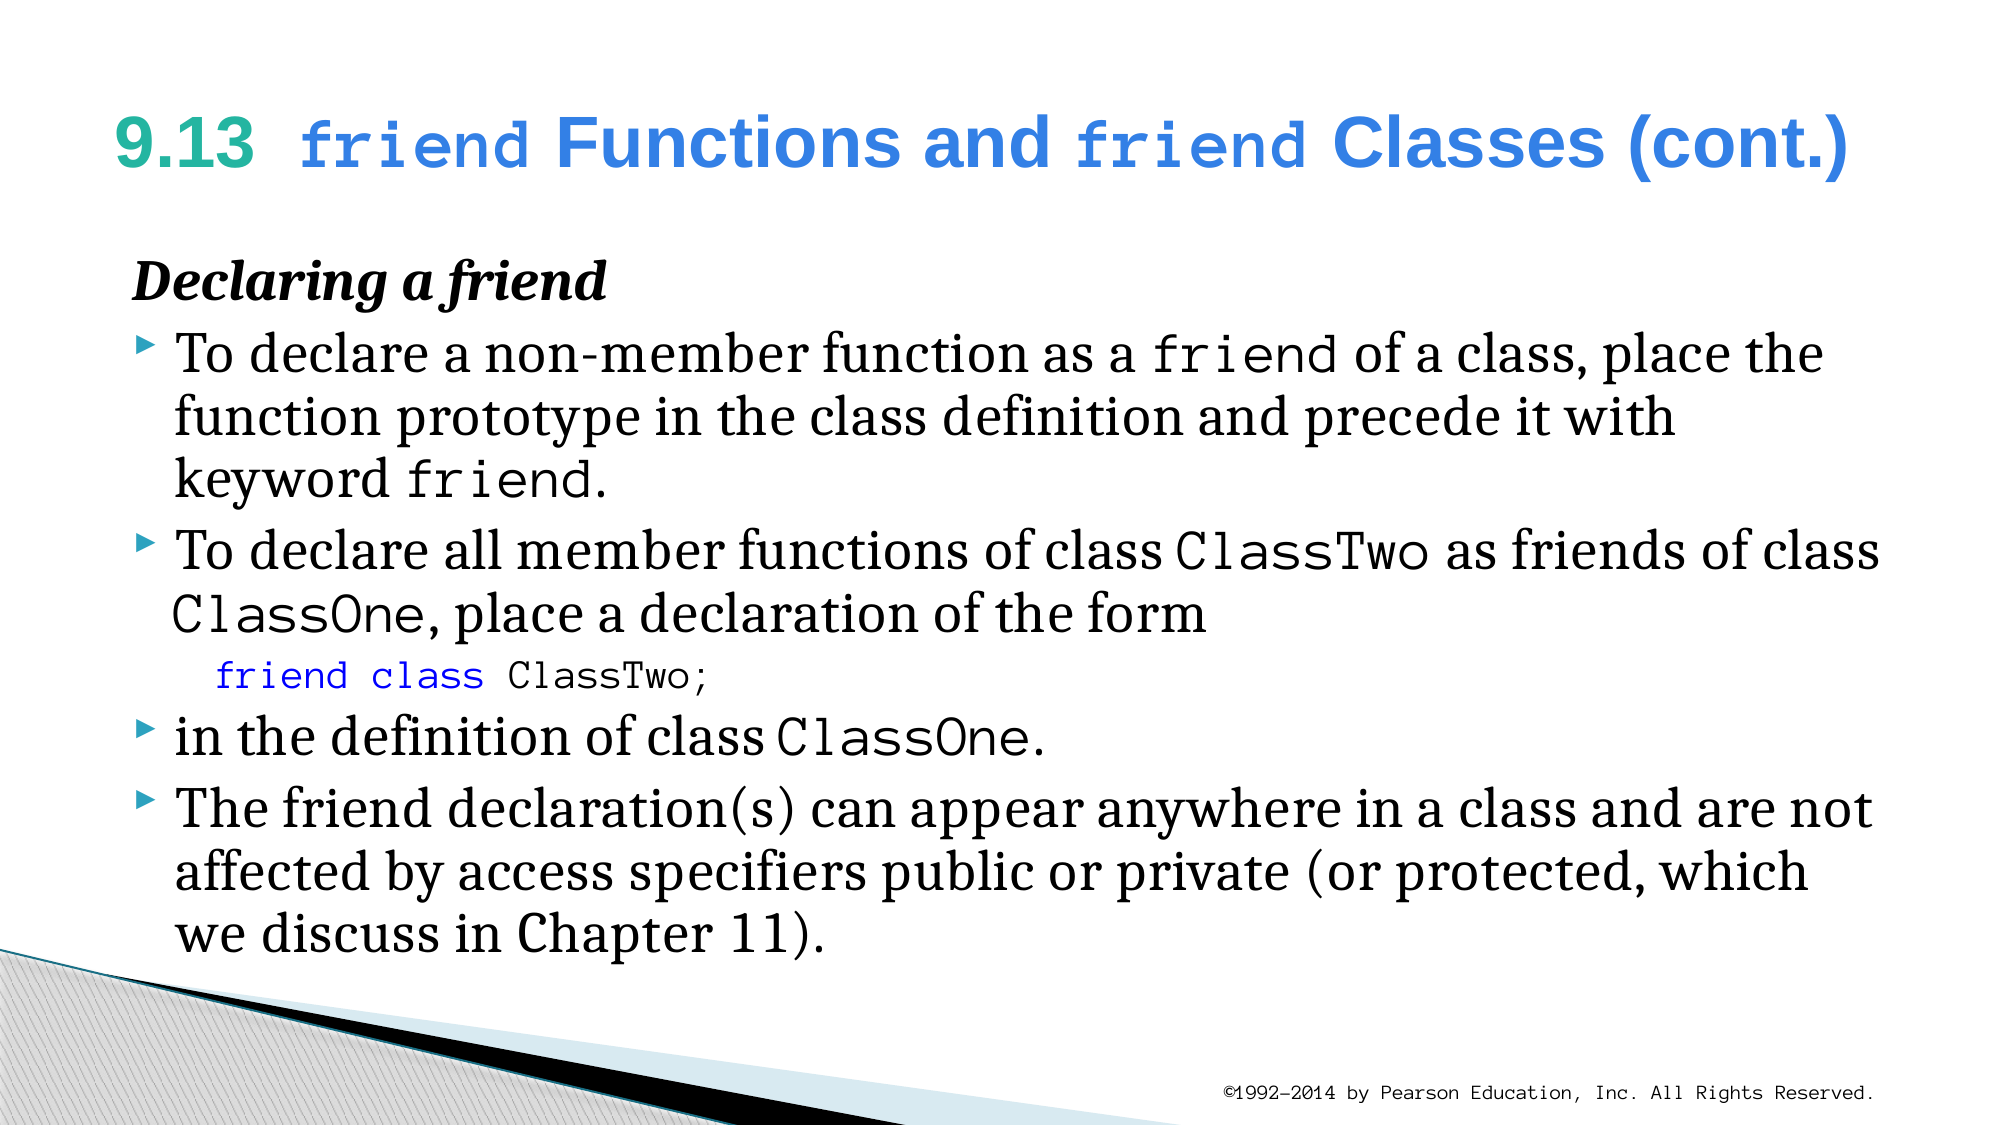

# 9.13  friend Functions and friend Classes (cont.)
Declaring a friend
To declare a non-member function as a friend of a class, place the function prototype in the class definition and precede it with keyword friend.
To declare all member functions of class ClassTwo as friends of class ClassOne, place a declaration of the form
friend class ClassTwo;
in the definition of class ClassOne.
The friend declaration(s) can appear anywhere in a class and are not affected by access specifiers public or private (or protected, which we discuss in Chapter 11).
©1992-2014 by Pearson Education, Inc. All Rights Reserved.